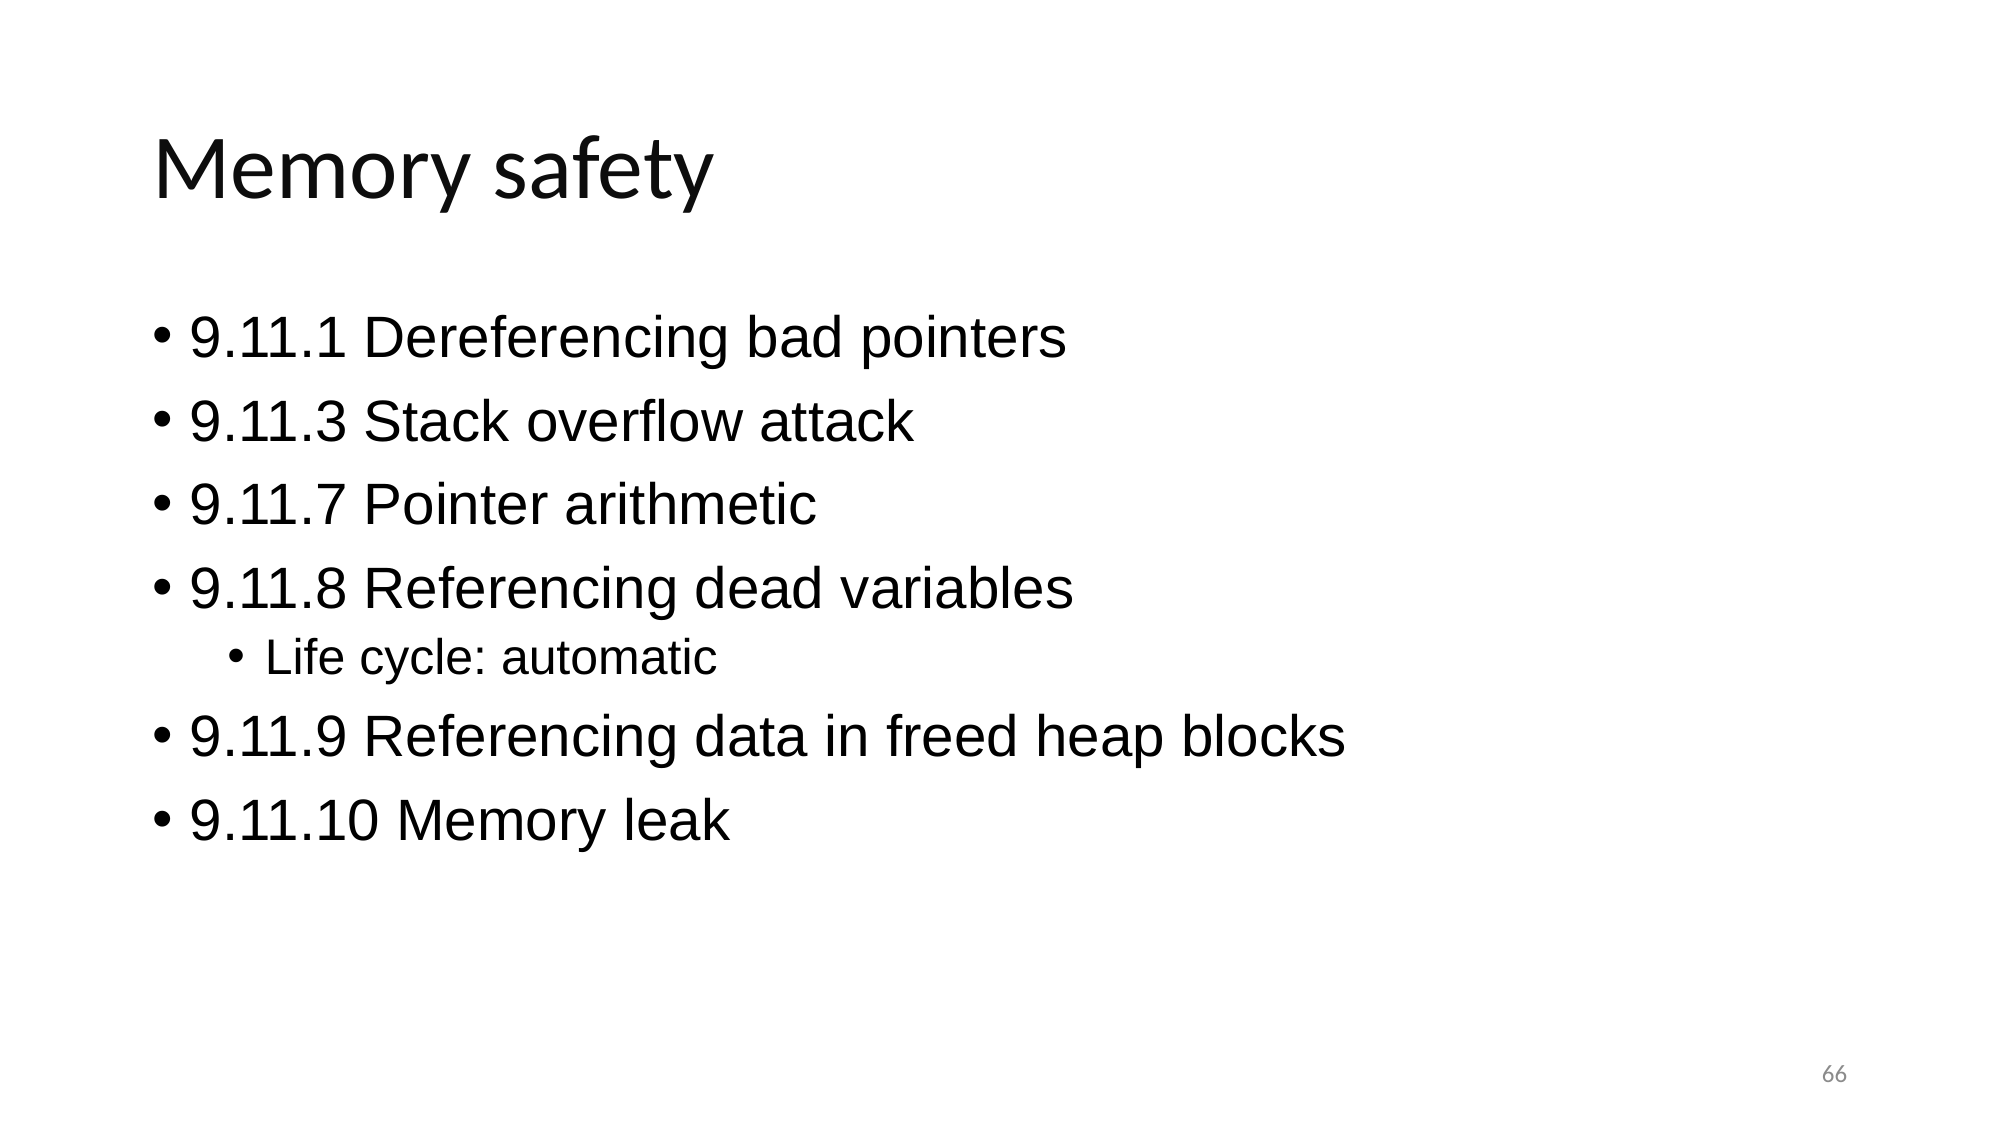

# Memory safety
9.11.1 Dereferencing bad pointers
9.11.3 Stack overflow attack
9.11.7 Pointer arithmetic
9.11.8 Referencing dead variables
Life cycle: automatic
9.11.9 Referencing data in freed heap blocks
9.11.10 Memory leak
66